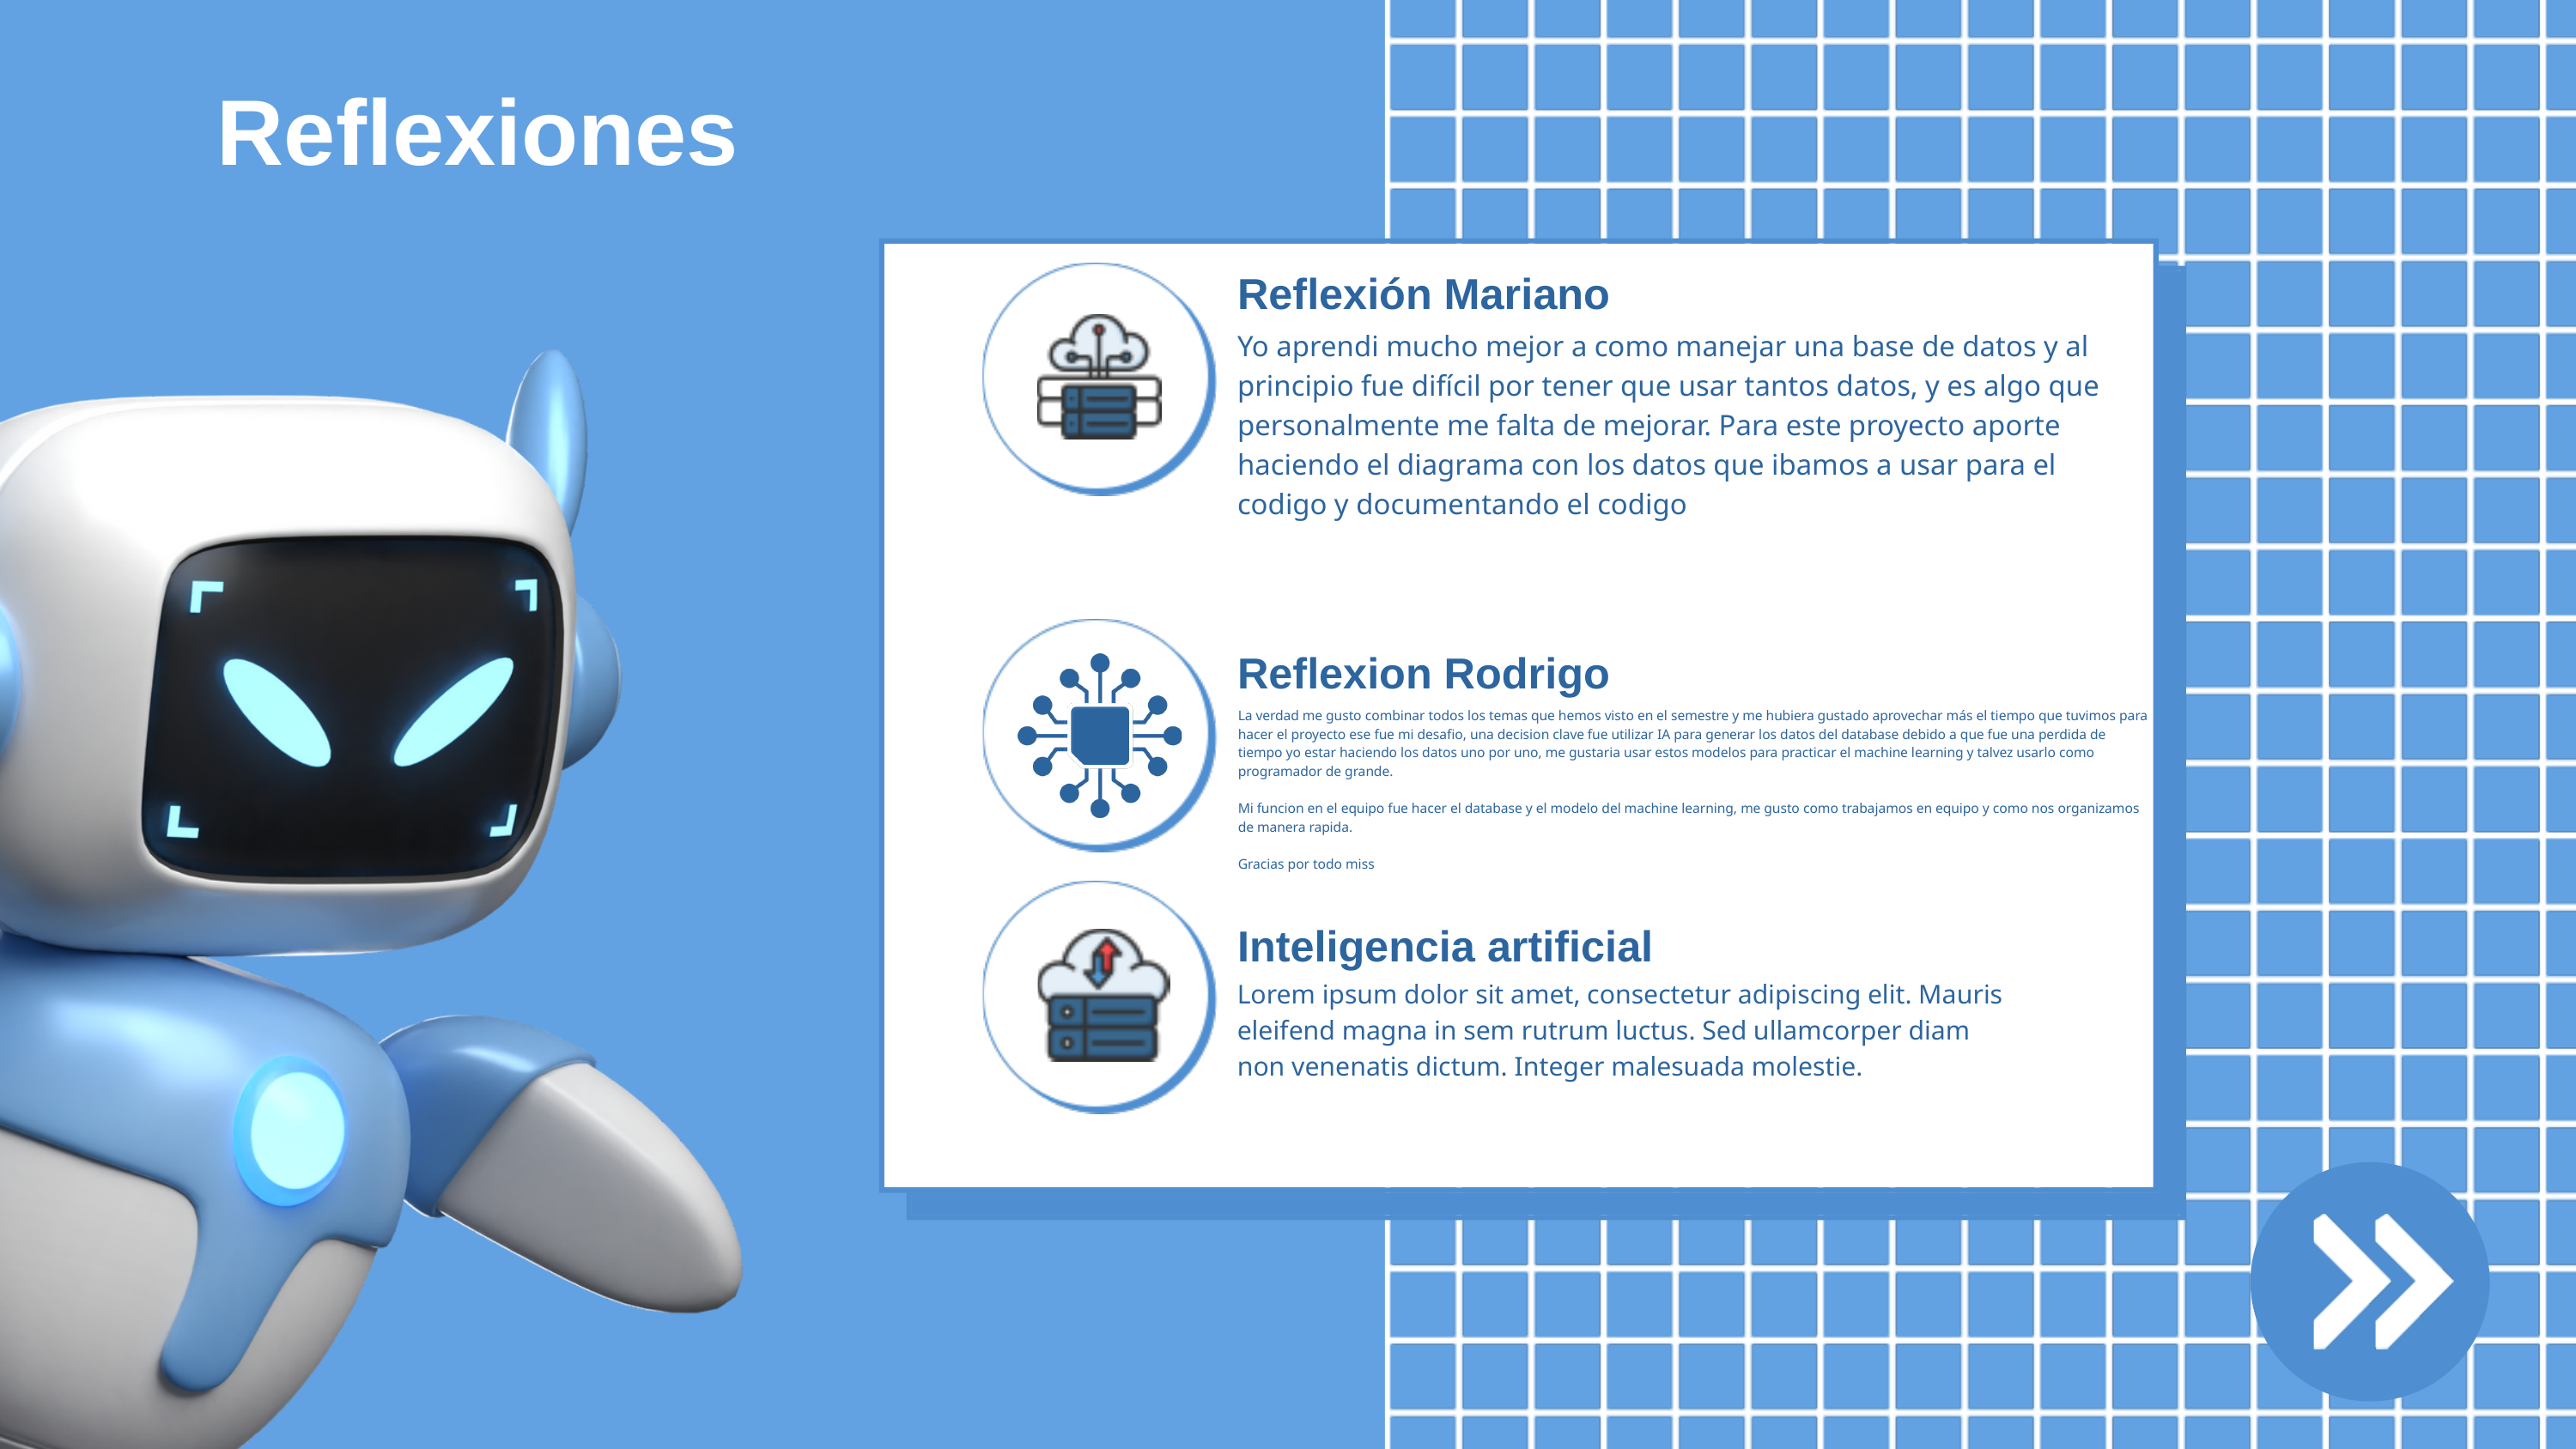

Reflexiones

Reflexión Mariano

Yo aprendi mucho mejor a como manejar una base de datos y al principio fue difícil por tener que usar tantos datos, y es algo que personalmente me falta de mejorar. Para este proyecto aporte haciendo el diagrama con los datos que ibamos a usar para el codigo y documentando el codigo

Reflexion Rodrigo

La verdad me gusto combinar todos los temas que hemos visto en el semestre y me hubiera gustado aprovechar más el tiempo que tuvimos para hacer el proyecto ese fue mi desafio, una decision clave fue utilizar IA para generar los datos del database debido a que fue una perdida de tiempo yo estar haciendo los datos uno por uno, me gustaria usar estos modelos para practicar el machine learning y talvez usarlo como programador de grande.

Mi funcion en el equipo fue hacer el database y el modelo del machine learning, me gusto como trabajamos en equipo y como nos organizamos de manera rapida.

Gracias por todo miss

Inteligencia artificial

Lorem ipsum dolor sit amet, consectetur adipiscing elit. Mauris eleifend magna in sem rutrum luctus. Sed ullamcorper diam non venenatis dictum. Integer malesuada molestie.